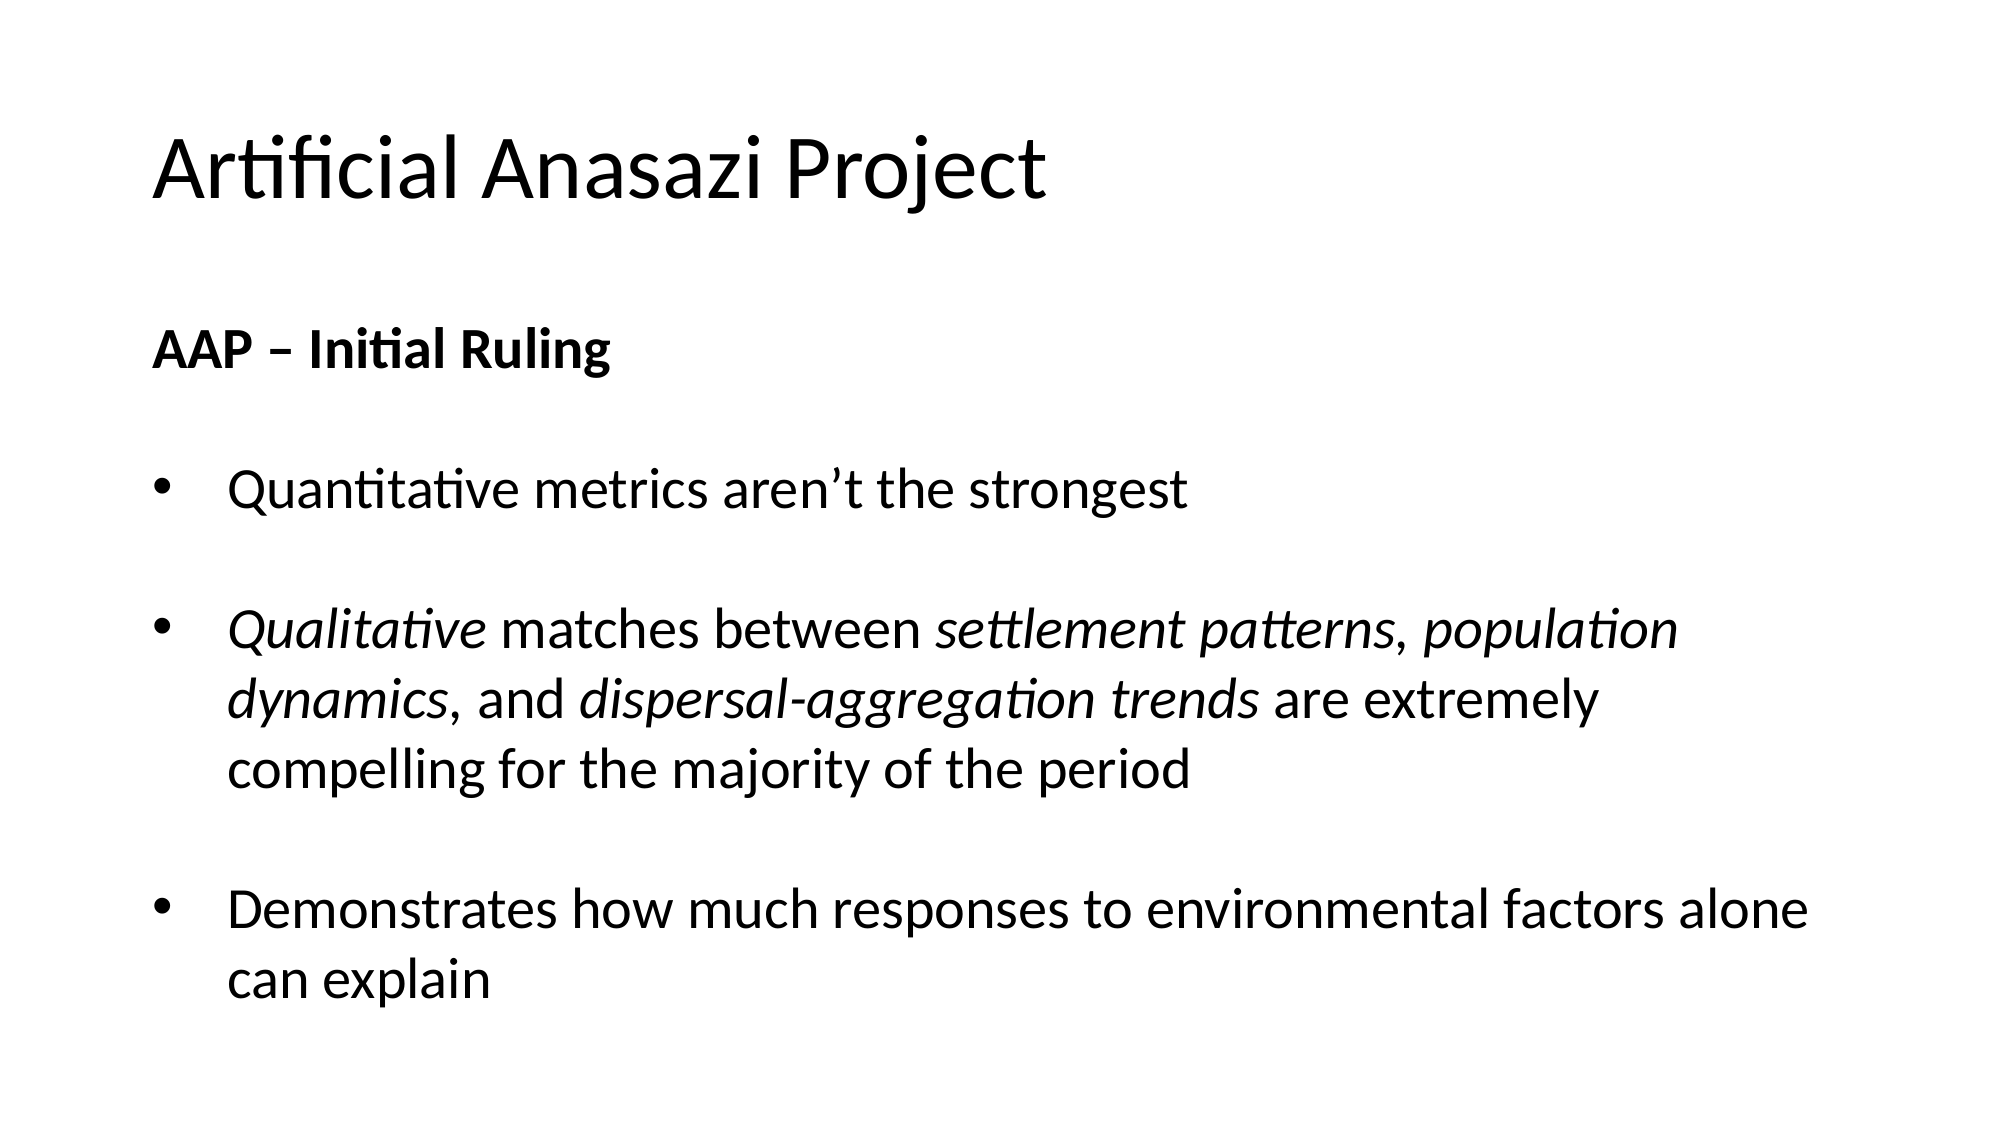

# Artificial Anasazi Project

AAP – Initial Ruling

Quantitative metrics aren’t the strongest

Qualitative matches between settlement patterns, population dynamics, and dispersal-aggregation trends are extremely compelling for the majority of the period

Demonstrates how much responses to environmental factors alone can explain